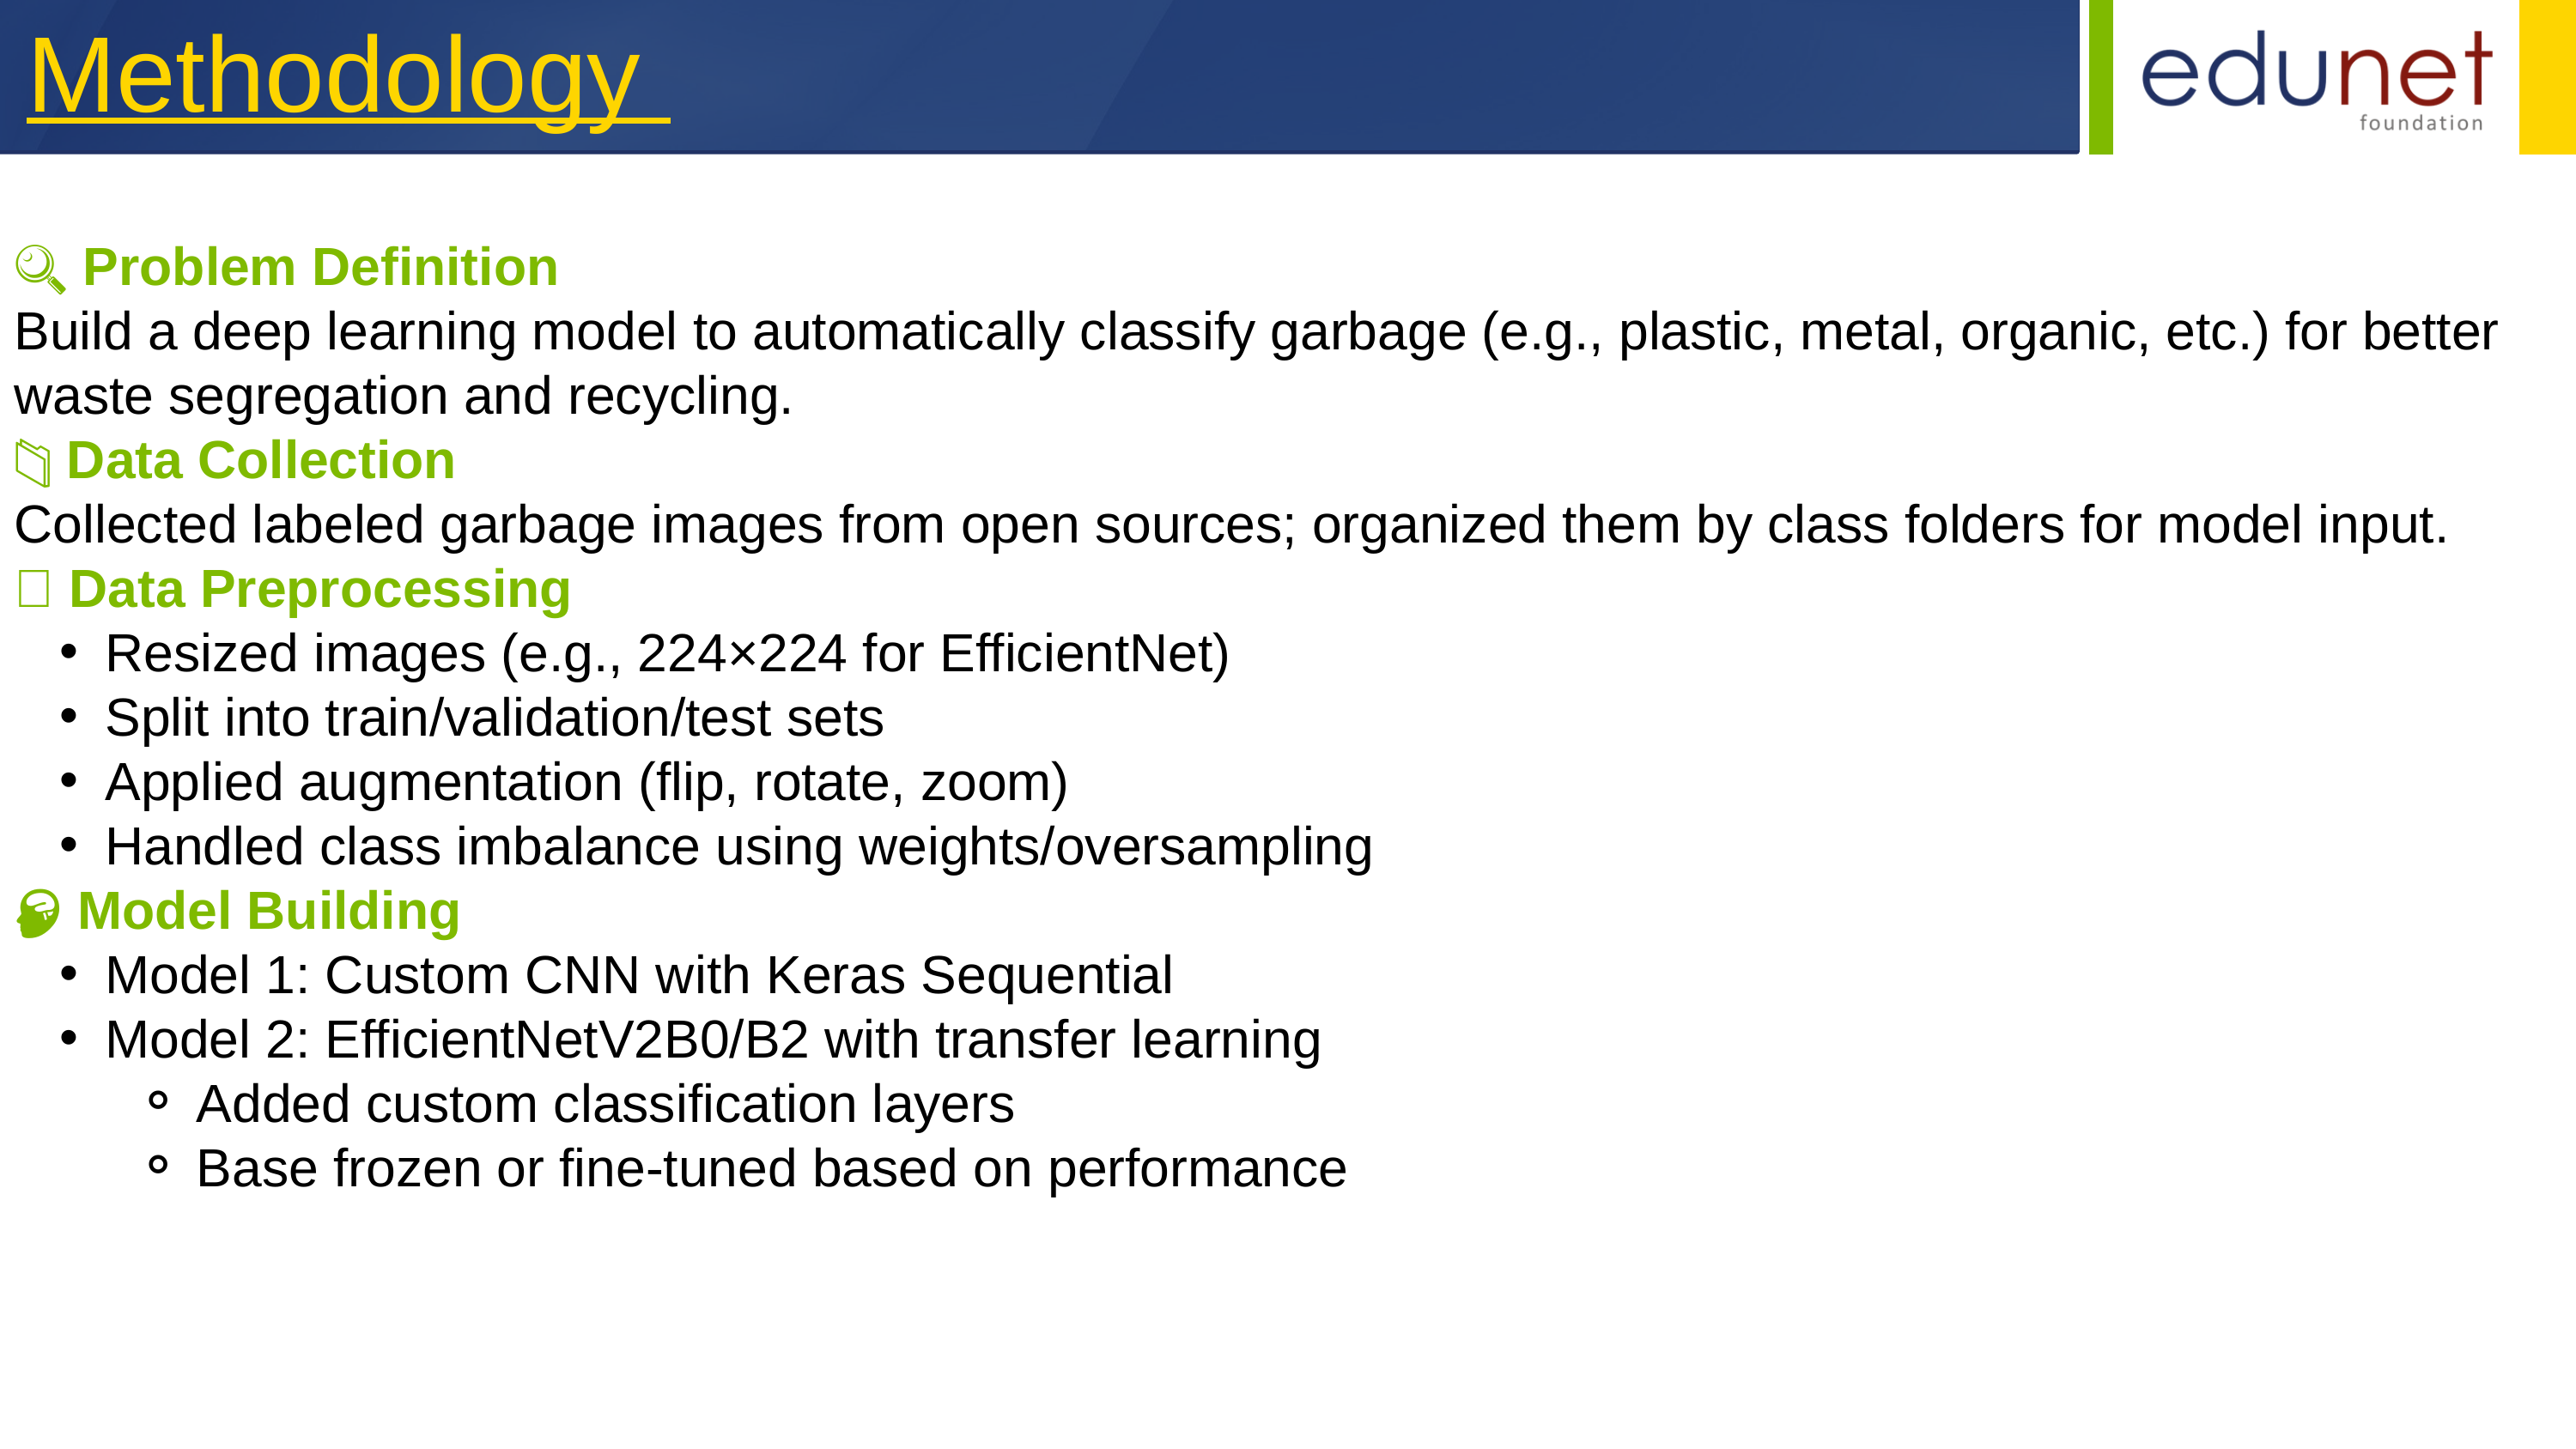

Methodology
🔍 Problem Definition
Build a deep learning model to automatically classify garbage (e.g., plastic, metal, organic, etc.) for better waste segregation and recycling.
📁 Data Collection
Collected labeled garbage images from open sources; organized them by class folders for model input.
🧹 Data Preprocessing
Resized images (e.g., 224×224 for EfficientNet)
Split into train/validation/test sets
Applied augmentation (flip, rotate, zoom)
Handled class imbalance using weights/oversampling
🧠 Model Building
Model 1: Custom CNN with Keras Sequential
Model 2: EfficientNetV2B0/B2 with transfer learning
Added custom classification layers
Base frozen or fine-tuned based on performance